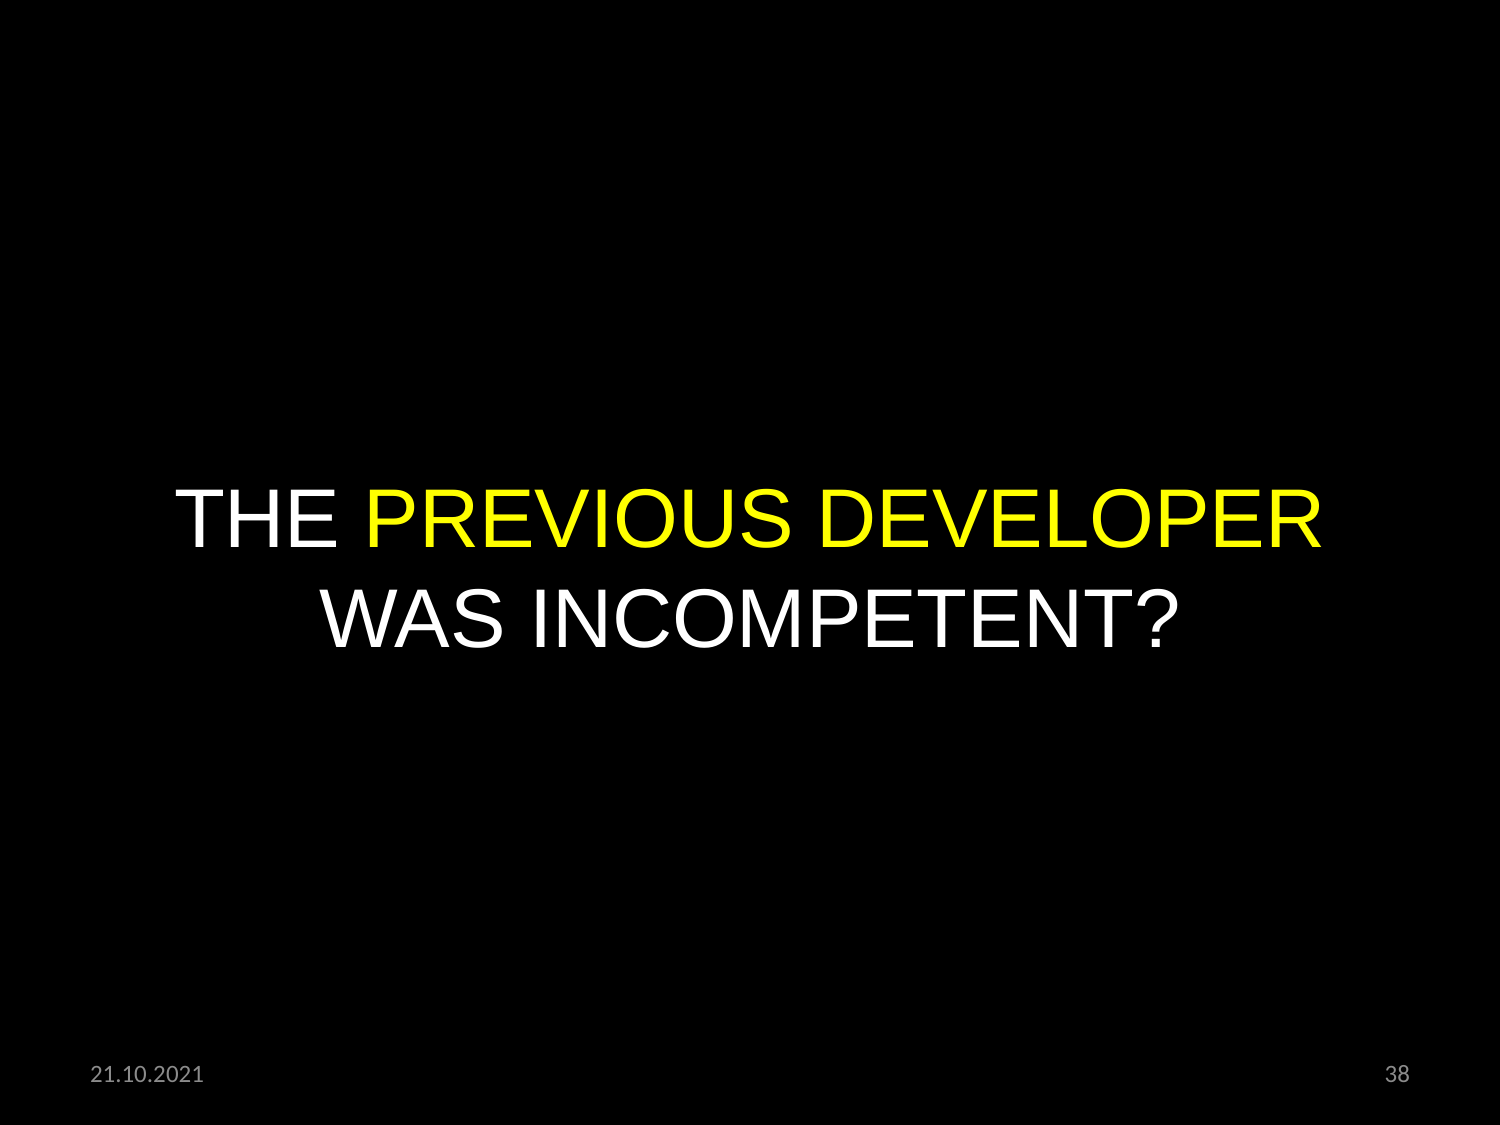

THE PREVIOUS DEVELOPER
WAS INCOMPETENT?
21.10.2021
38